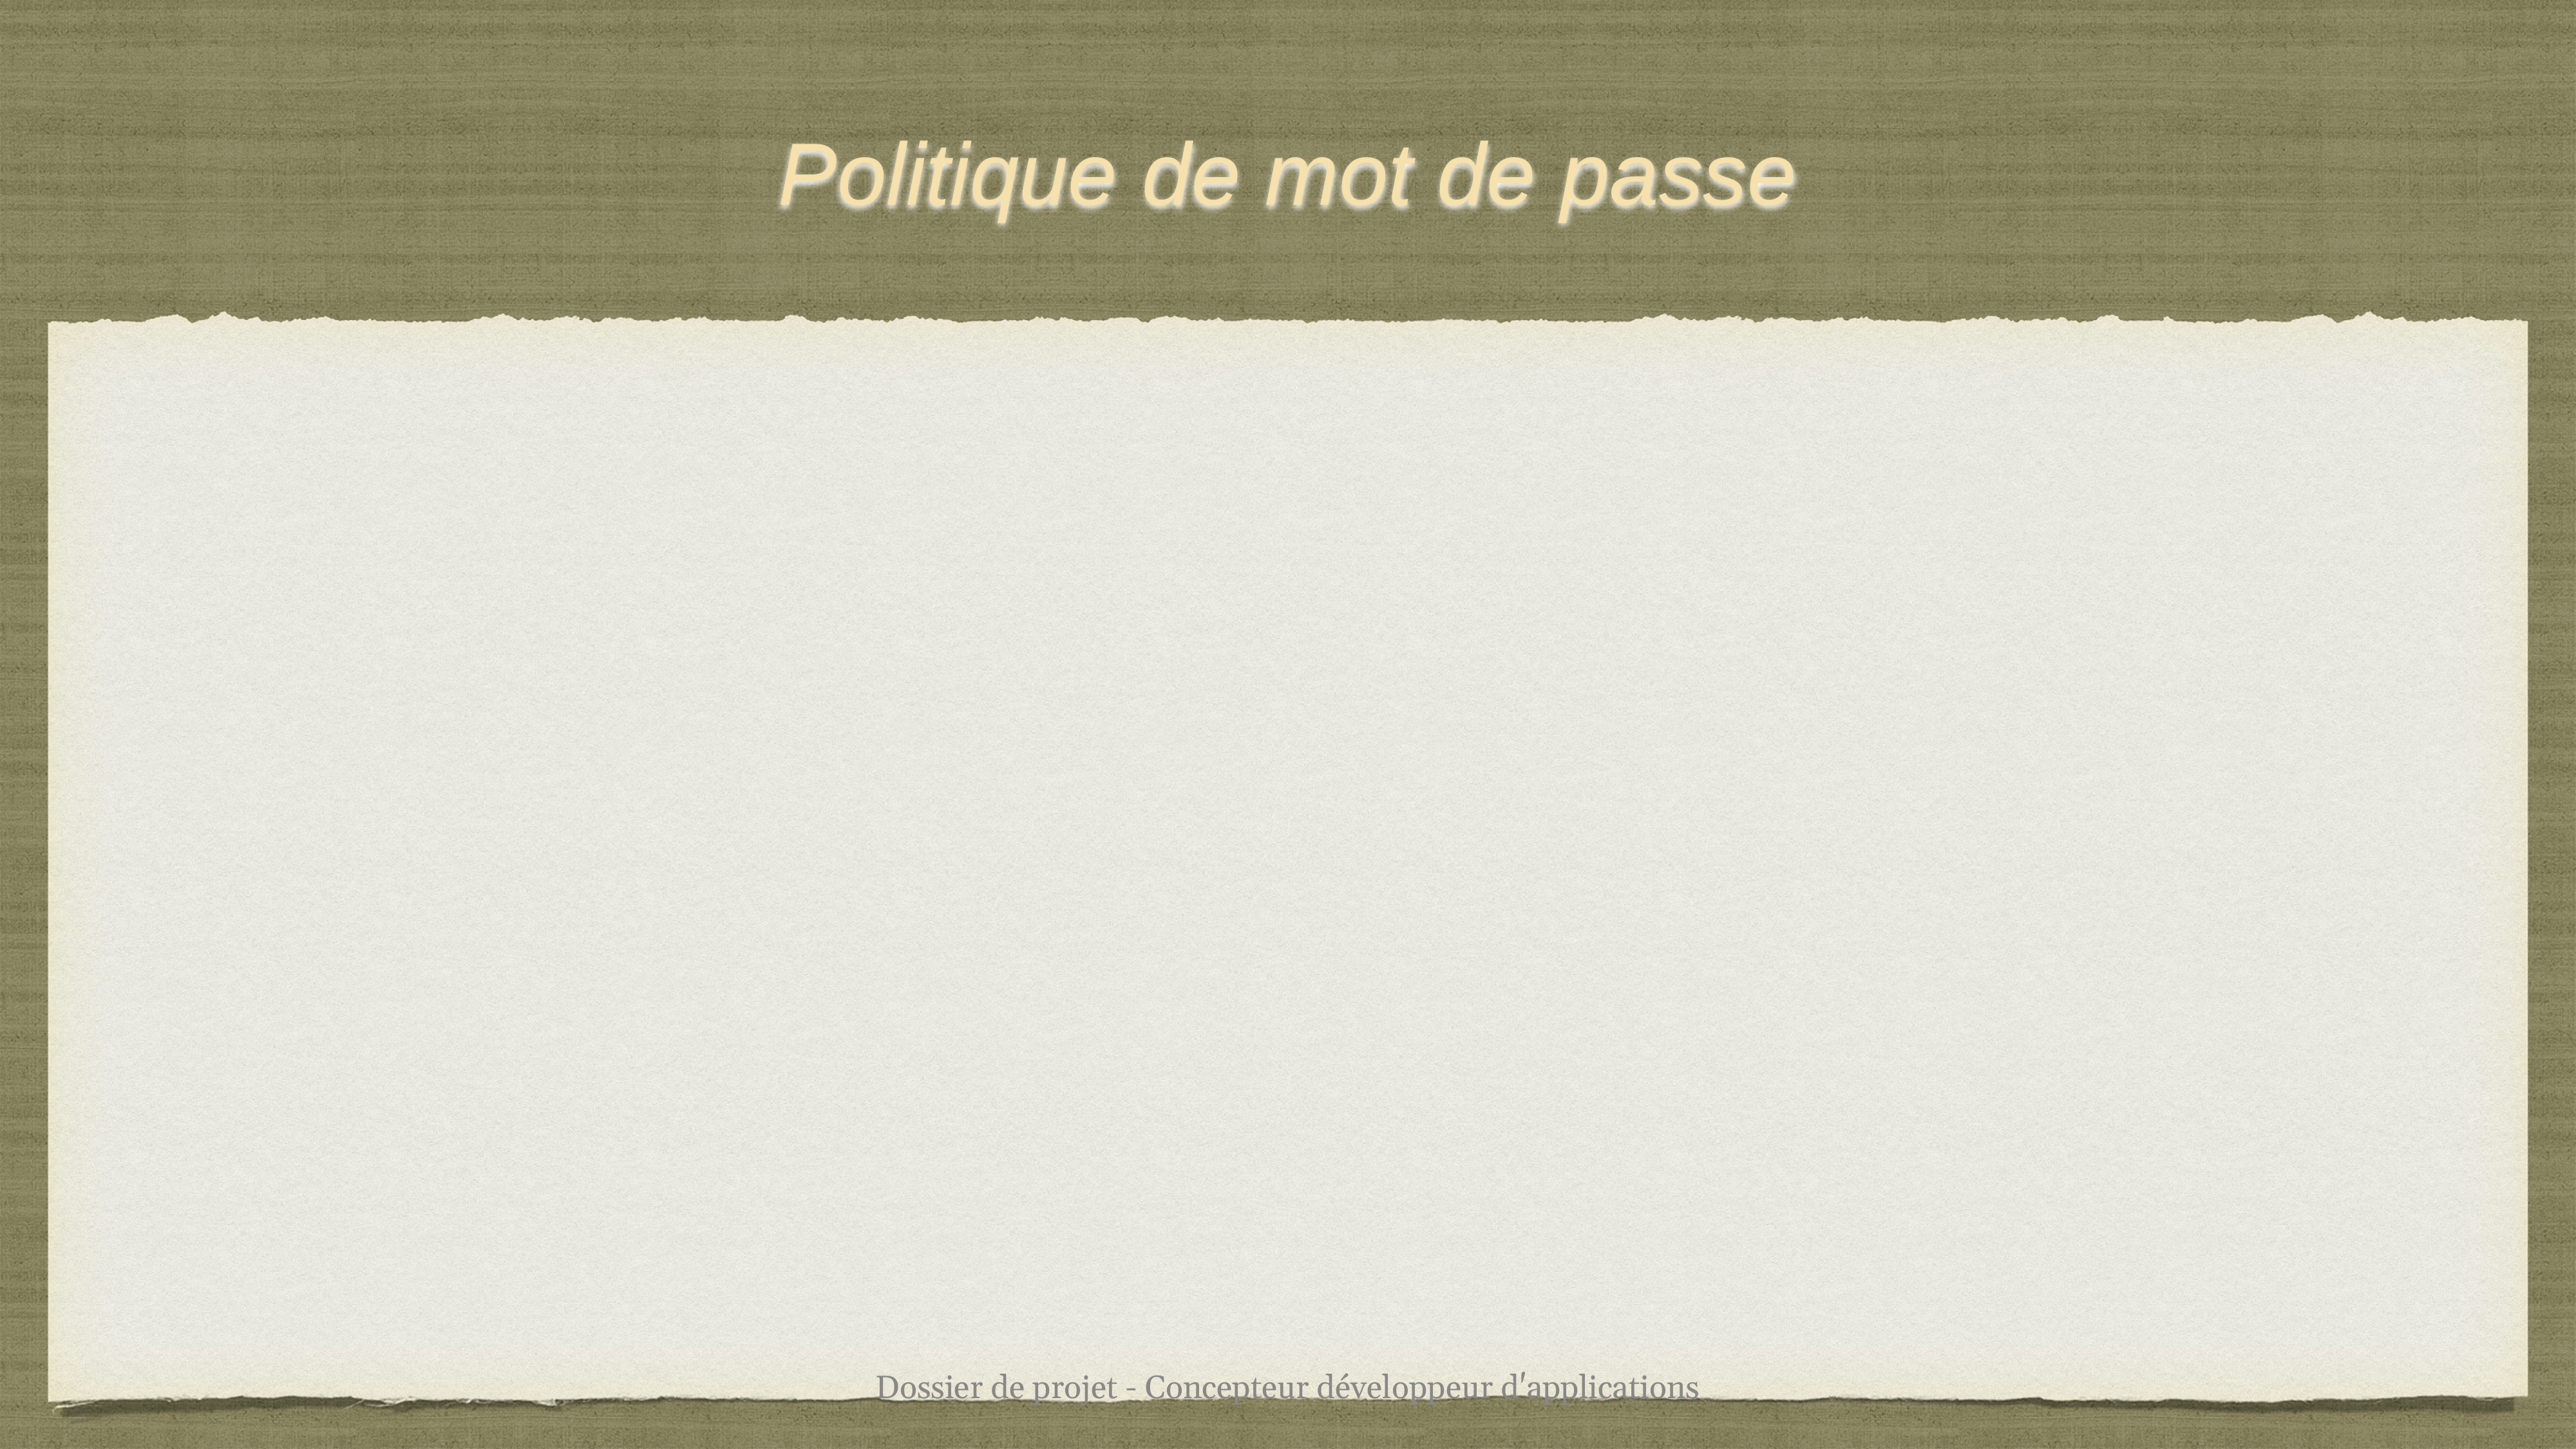

# Politique de mot de passe

Dossier de projet - Concepteur développeur d'applications